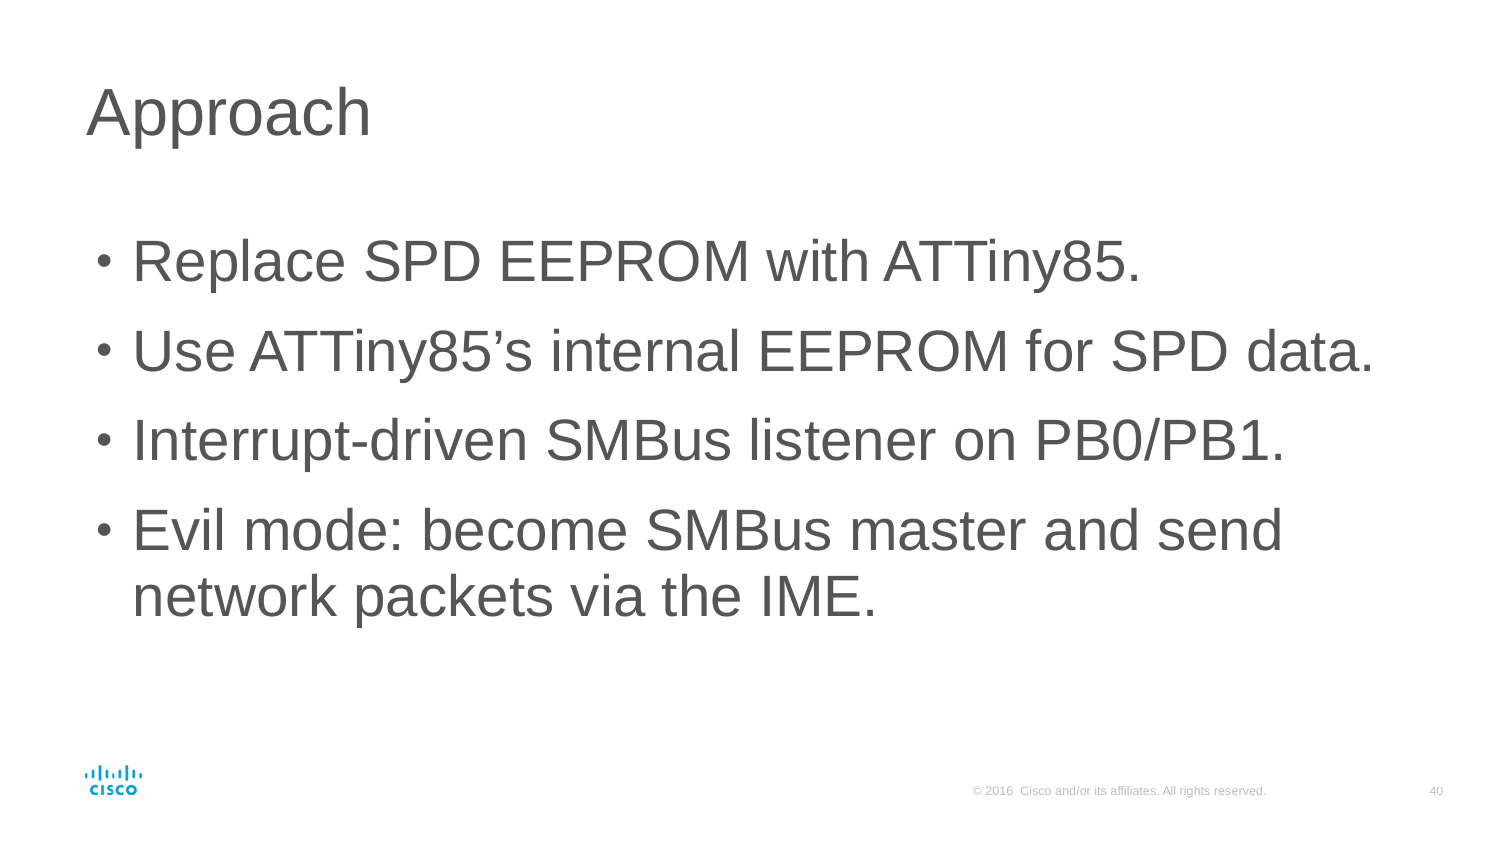

# Approach
Replace SPD EEPROM with ATTiny85.
Use ATTiny85’s internal EEPROM for SPD data.
Interrupt-driven SMBus listener on PB0/PB1.
Evil mode: become SMBus master and send network packets via the IME.